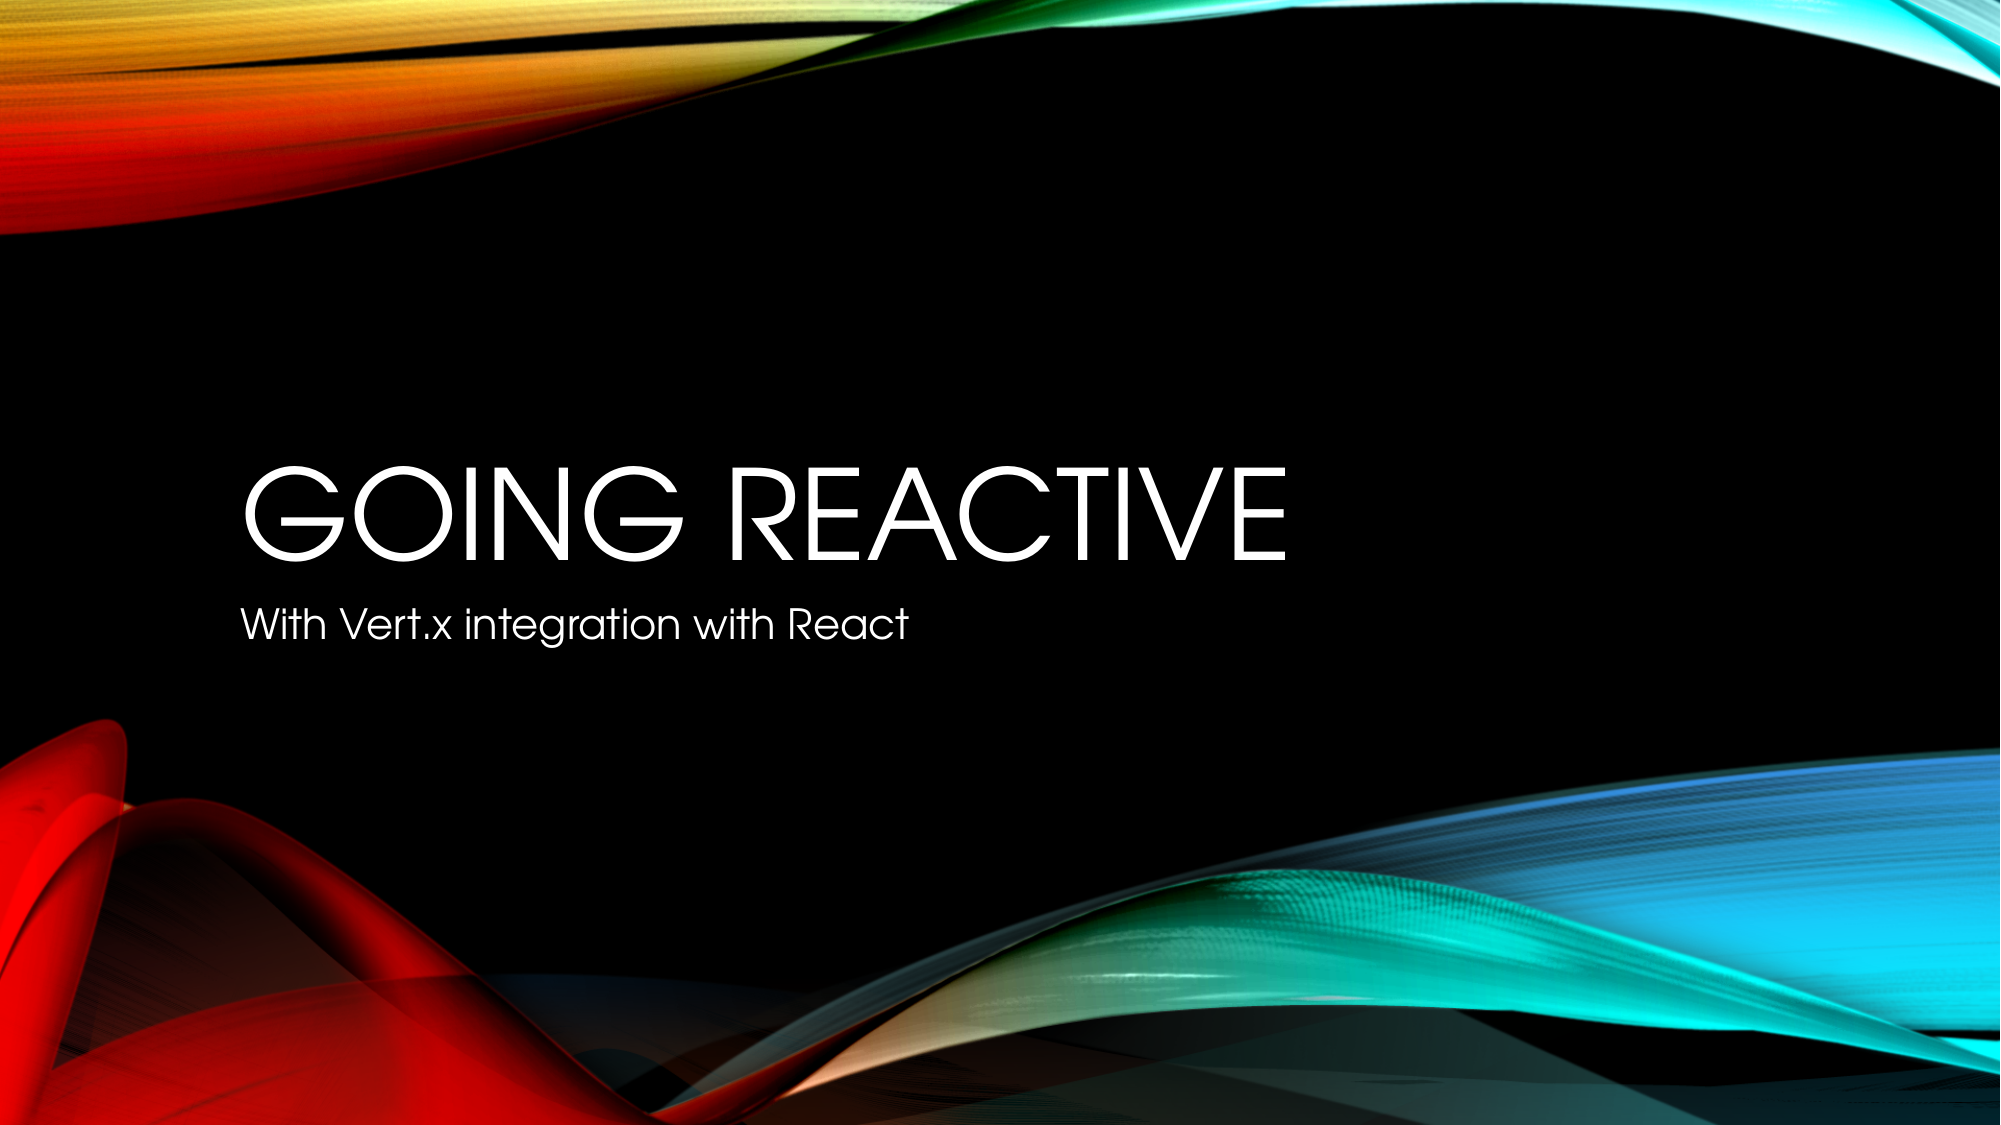

# Going reactive
With Vert.x integration with React